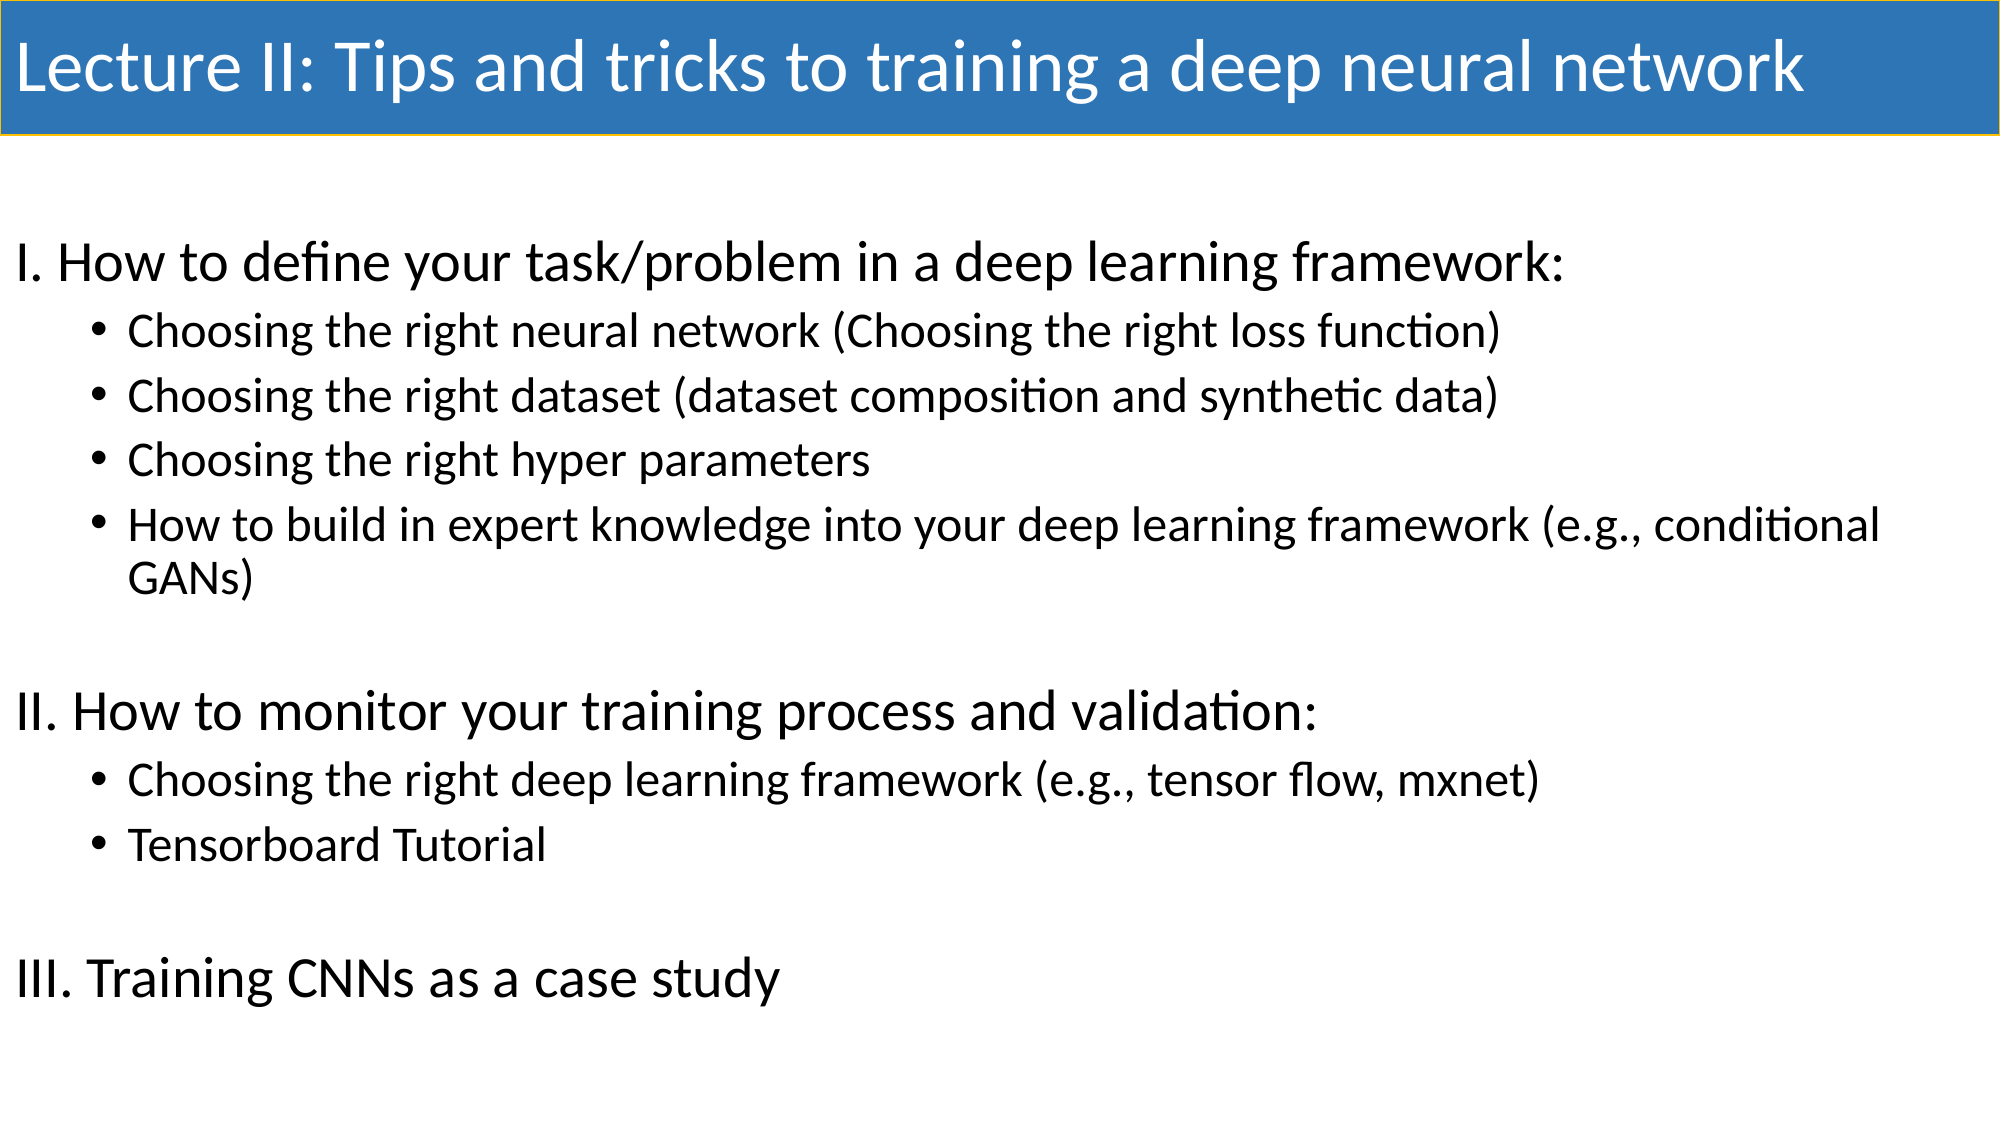

# Lecture II: Tips and tricks to training a deep neural network
I. How to define your task/problem in a deep learning framework:
Choosing the right neural network (Choosing the right loss function)
Choosing the right dataset (dataset composition and synthetic data)
Choosing the right hyper parameters
How to build in expert knowledge into your deep learning framework (e.g., conditional GANs)
II. How to monitor your training process and validation:
Choosing the right deep learning framework (e.g., tensor flow, mxnet)
Tensorboard Tutorial
III. Training CNNs as a case study